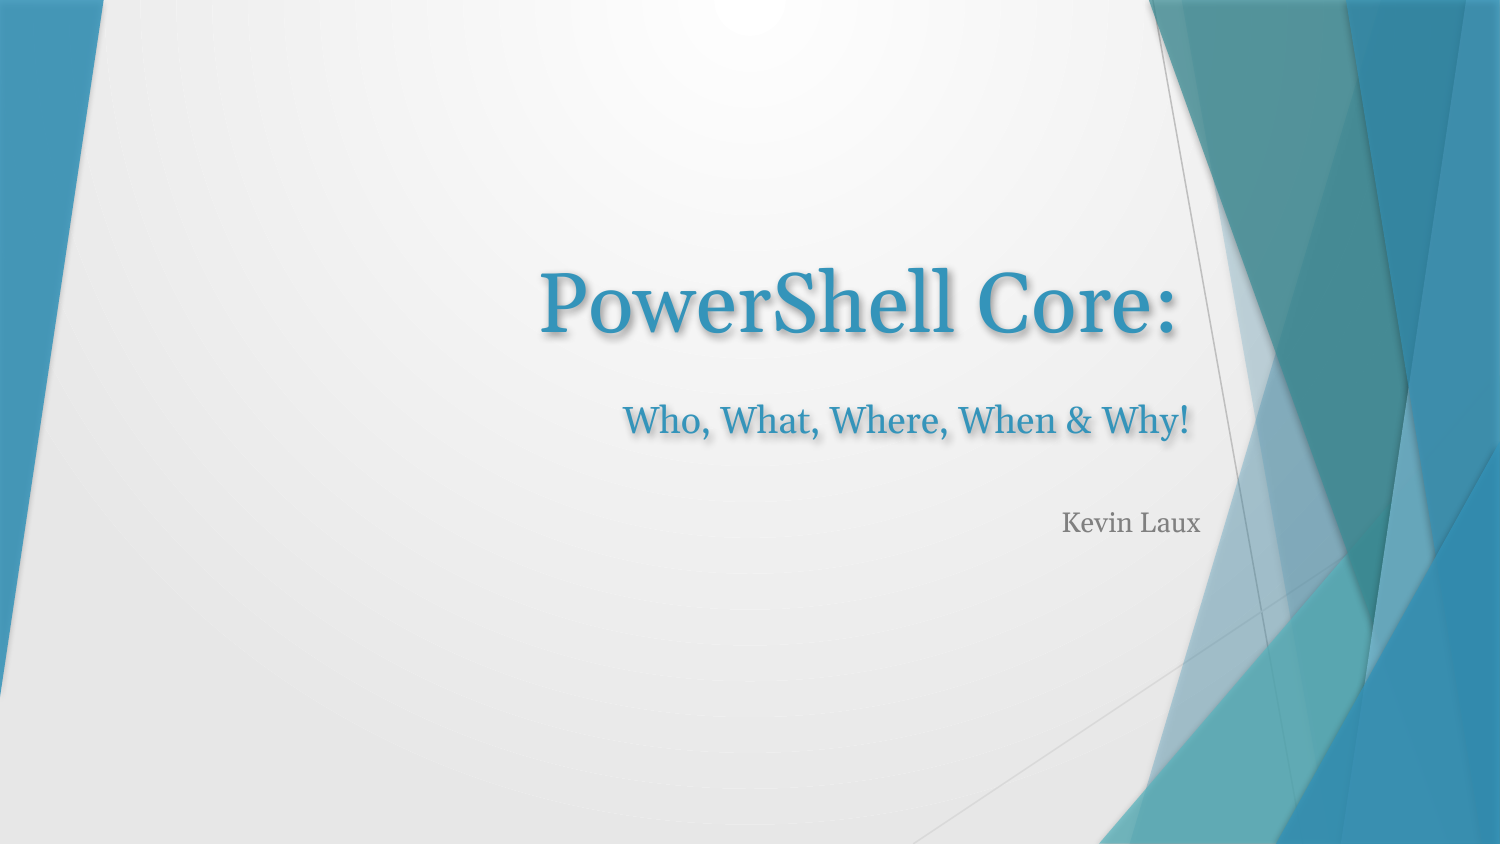

# PowerShell Core: Who, What, Where, When & Why!
Kevin Laux